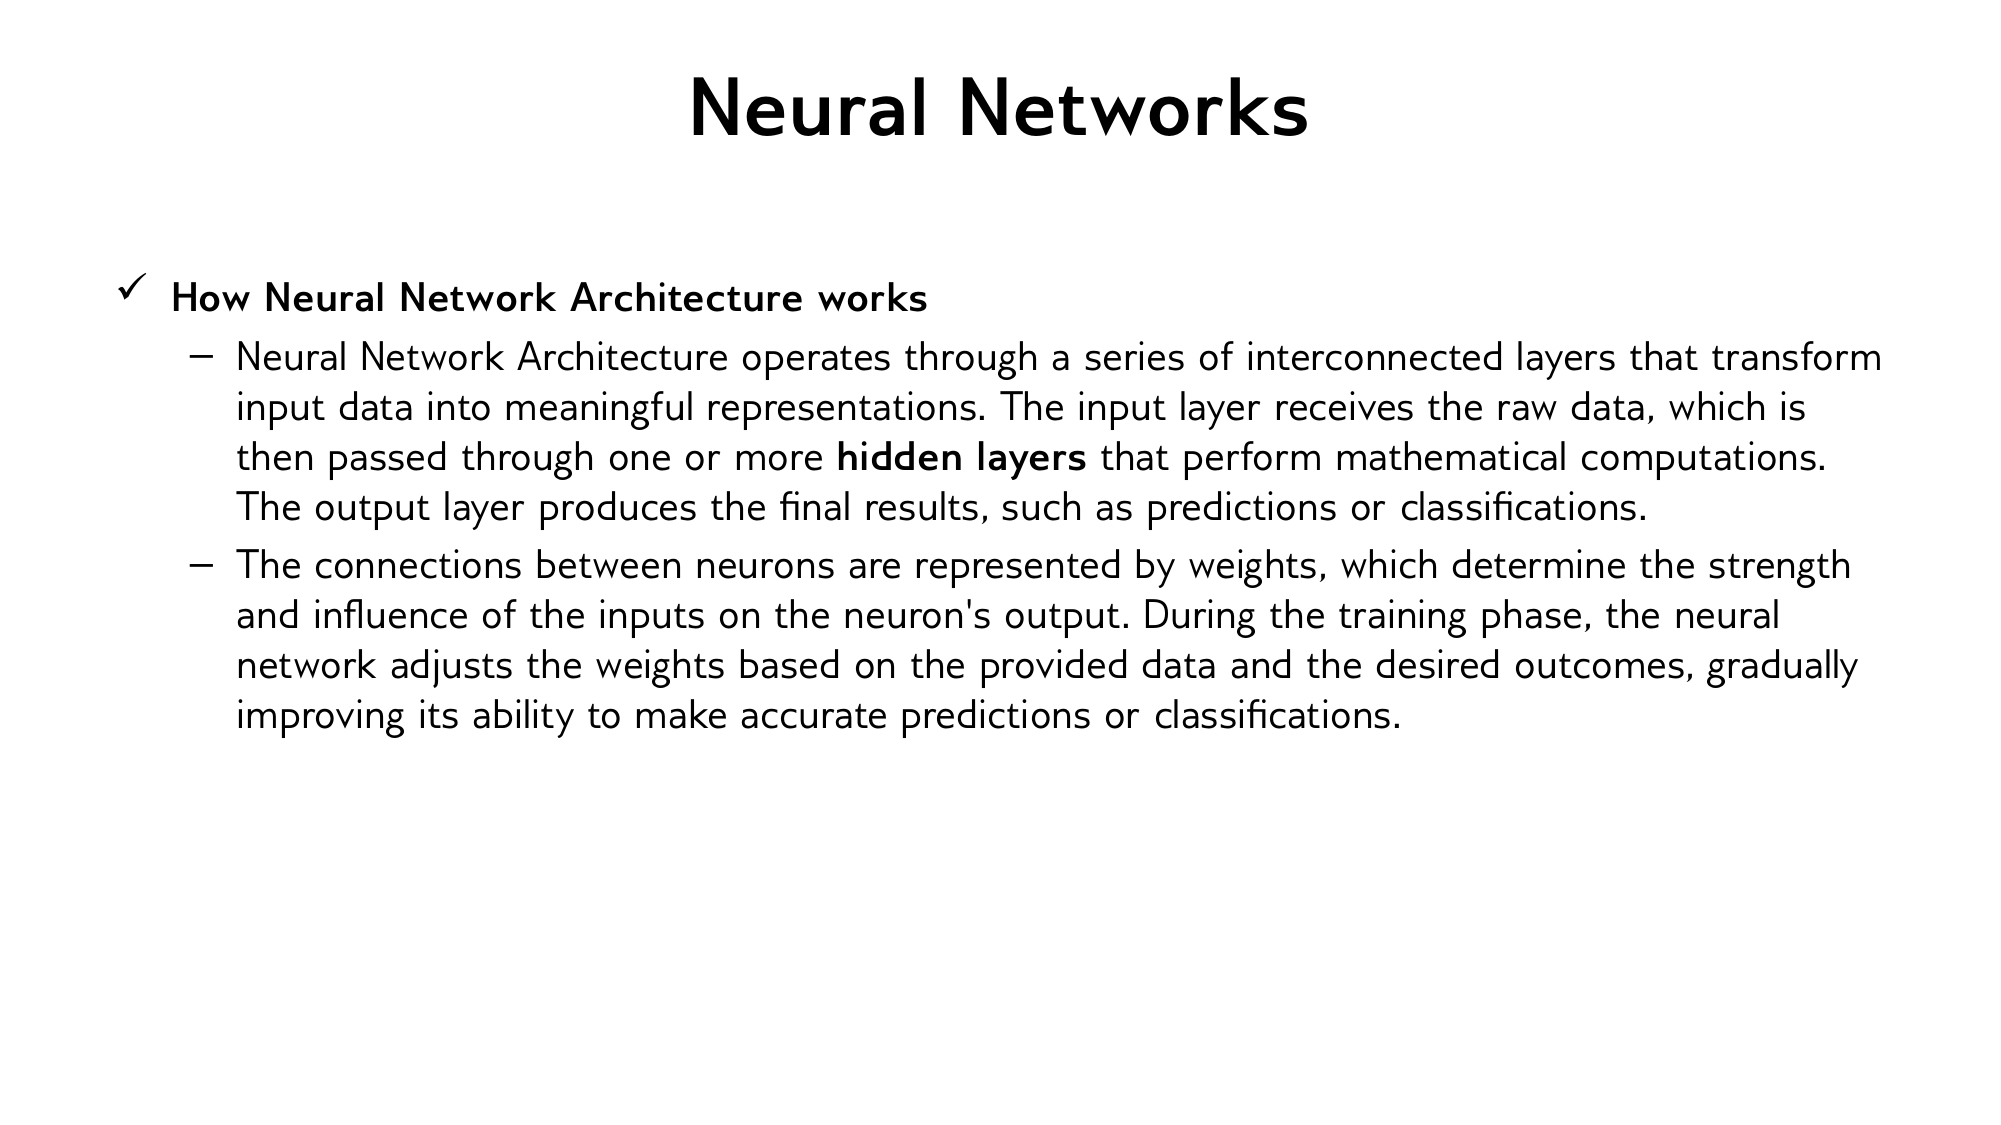

# Neural Networks
How Neural Network Architecture works
Neural Network Architecture operates through a series of interconnected layers that transform input data into meaningful representations. The input layer receives the raw data, which is then passed through one or more hidden layers that perform mathematical computations. The output layer produces the final results, such as predictions or classifications.
The connections between neurons are represented by weights, which determine the strength and influence of the inputs on the neuron's output. During the training phase, the neural network adjusts the weights based on the provided data and the desired outcomes, gradually improving its ability to make accurate predictions or classifications.